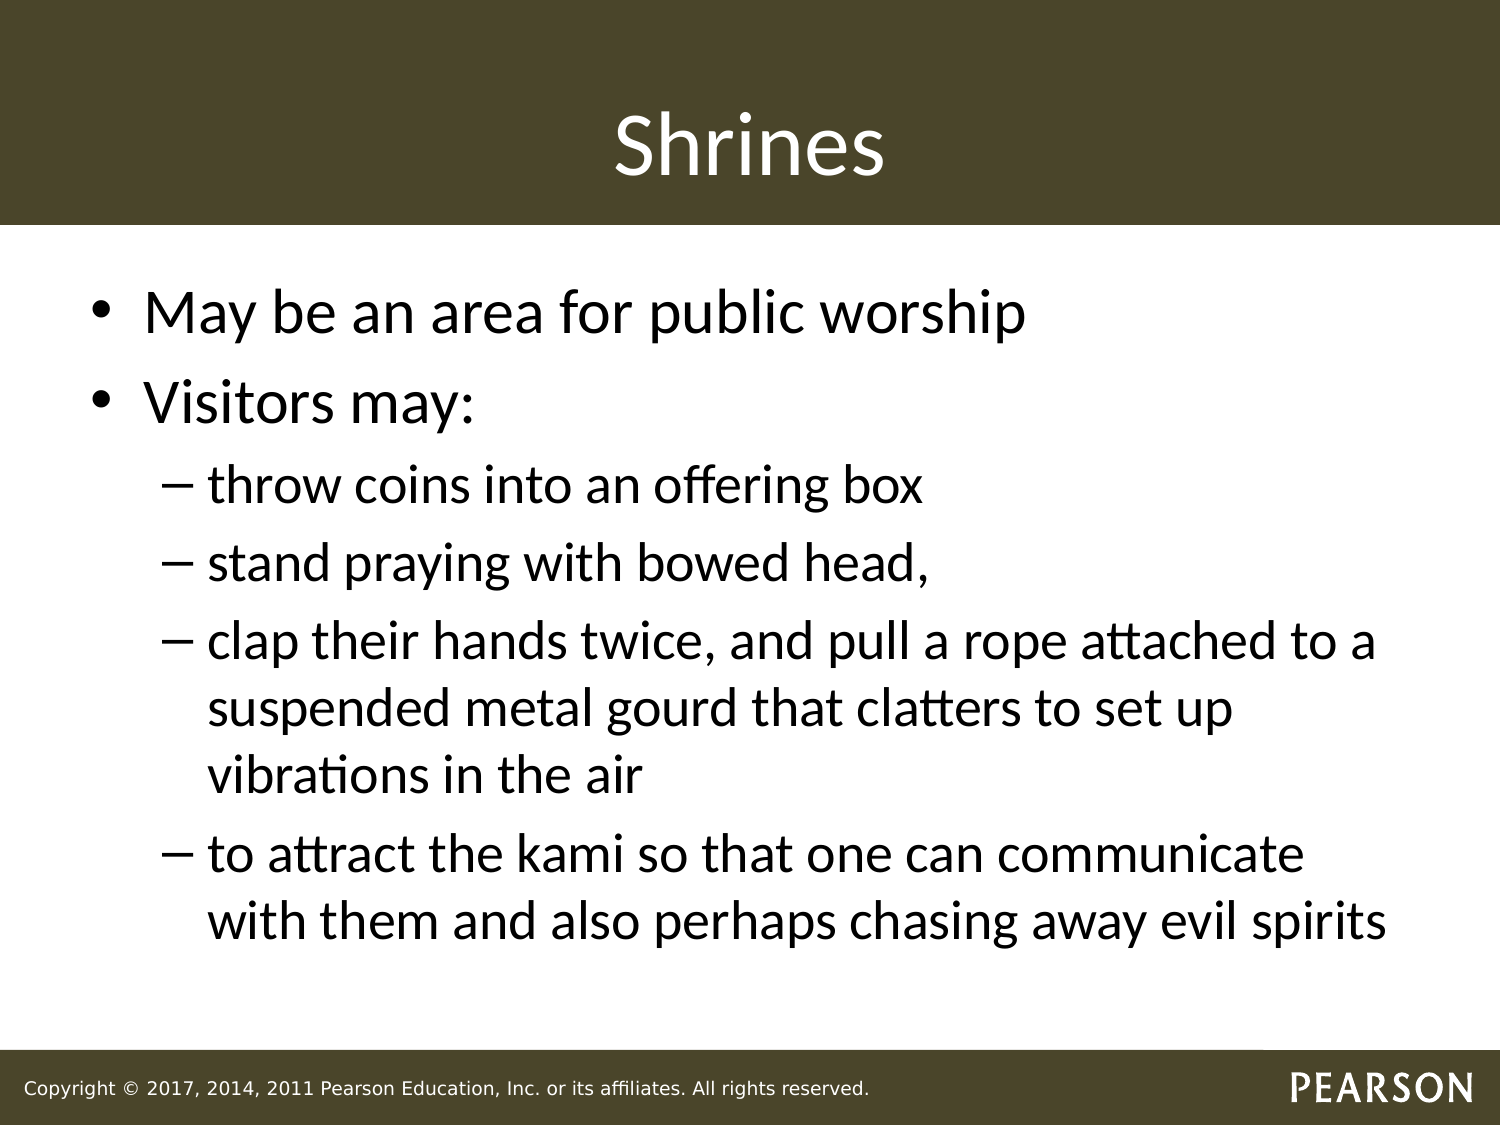

# Shrines
May be an area for public worship
Visitors may:
throw coins into an offering box
stand praying with bowed head,
clap their hands twice, and pull a rope attached to a suspended metal gourd that clatters to set up vibrations in the air
to attract the kami so that one can communicate with them and also perhaps chasing away evil spirits